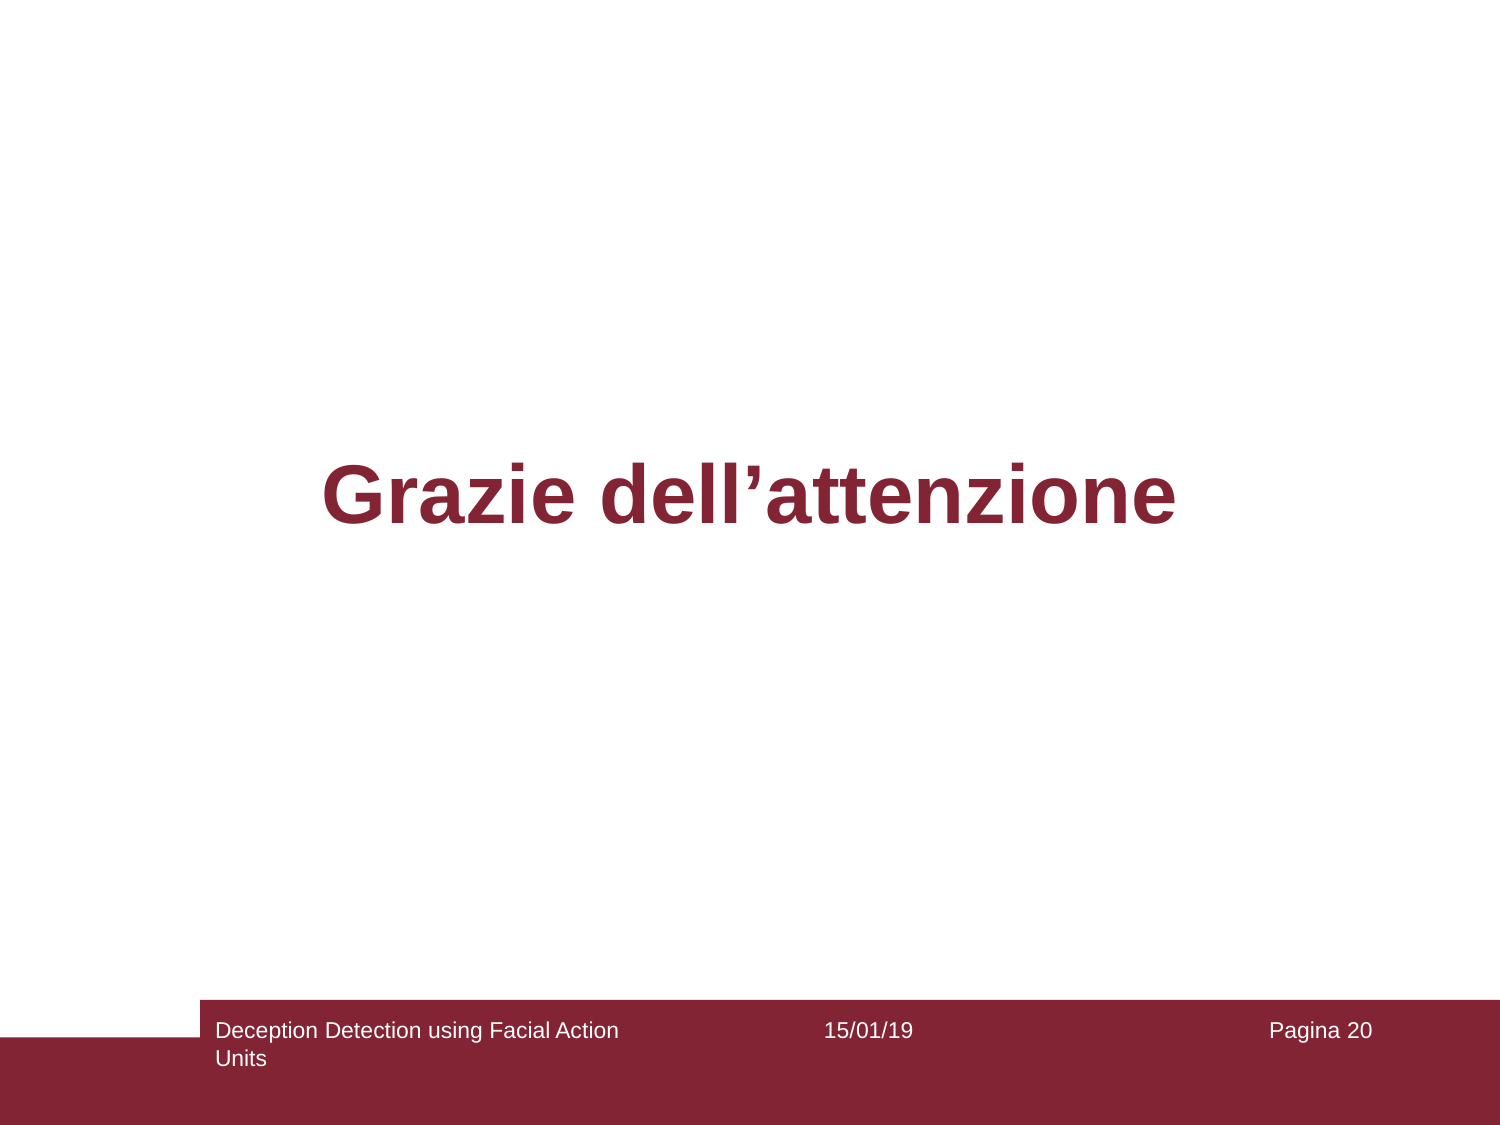

Grazie dell’attenzione
Deception Detection using Facial Action Units
15/01/19
Pagina 20